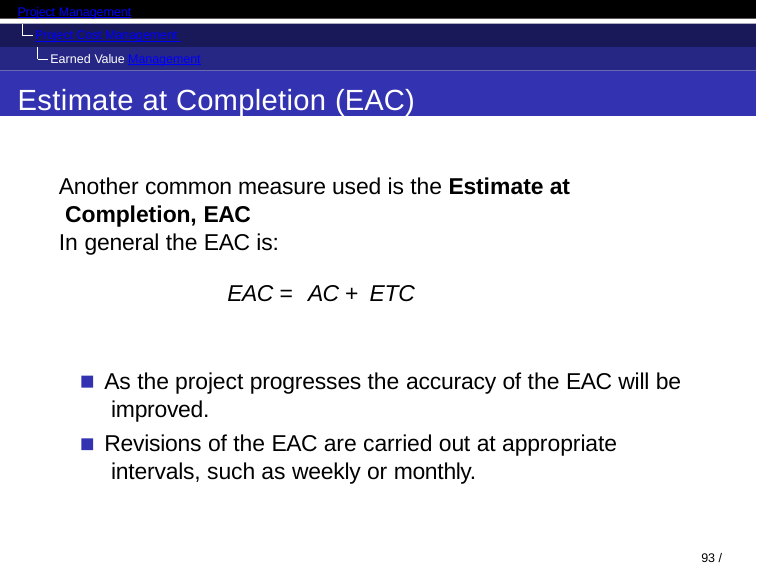

Project Management
Project Cost Management  Earned Value Management

Estimate at Completion (EAC)
Another common measure used is the Estimate at  Completion, EAC
In general the EAC is:
EAC = AC + ETC

As the project progresses the accuracy of the EAC will be  improved.
Revisions of the EAC are carried out at appropriate  intervals, such as weekly or monthly.

93 / 128